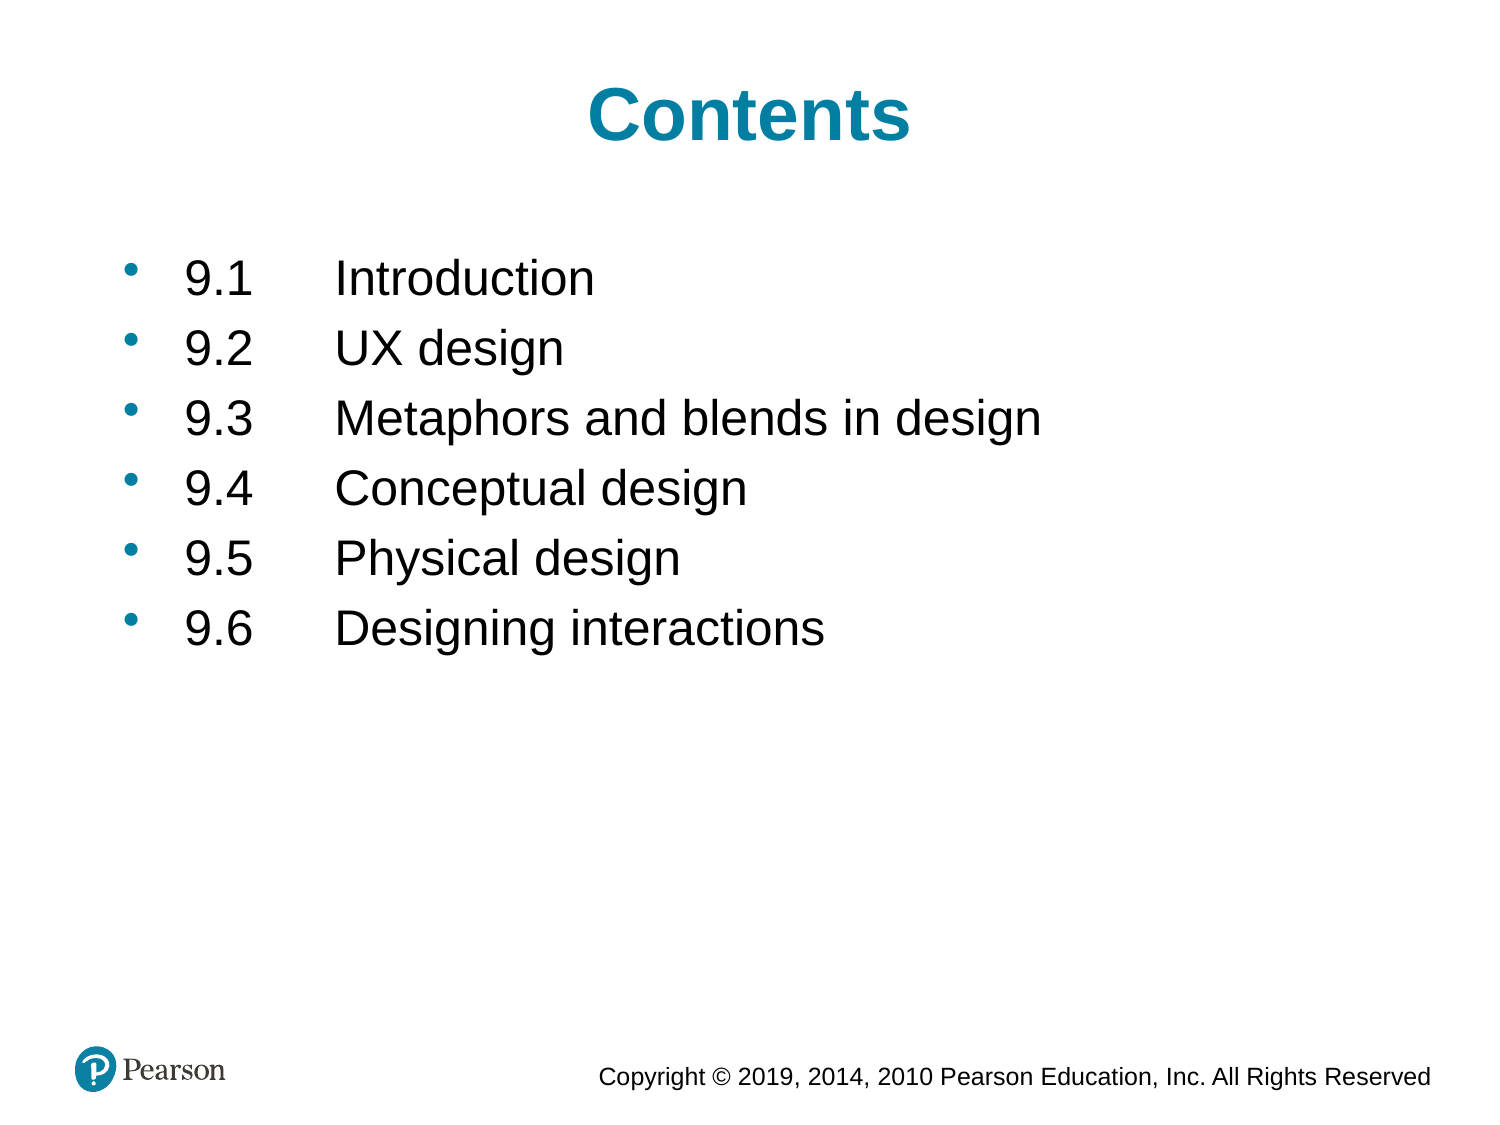

Contents
9.1	Introduction
9.2	UX design
9.3	Metaphors and blends in design
9.4	Conceptual design
9.5	Physical design
9.6	Designing interactions